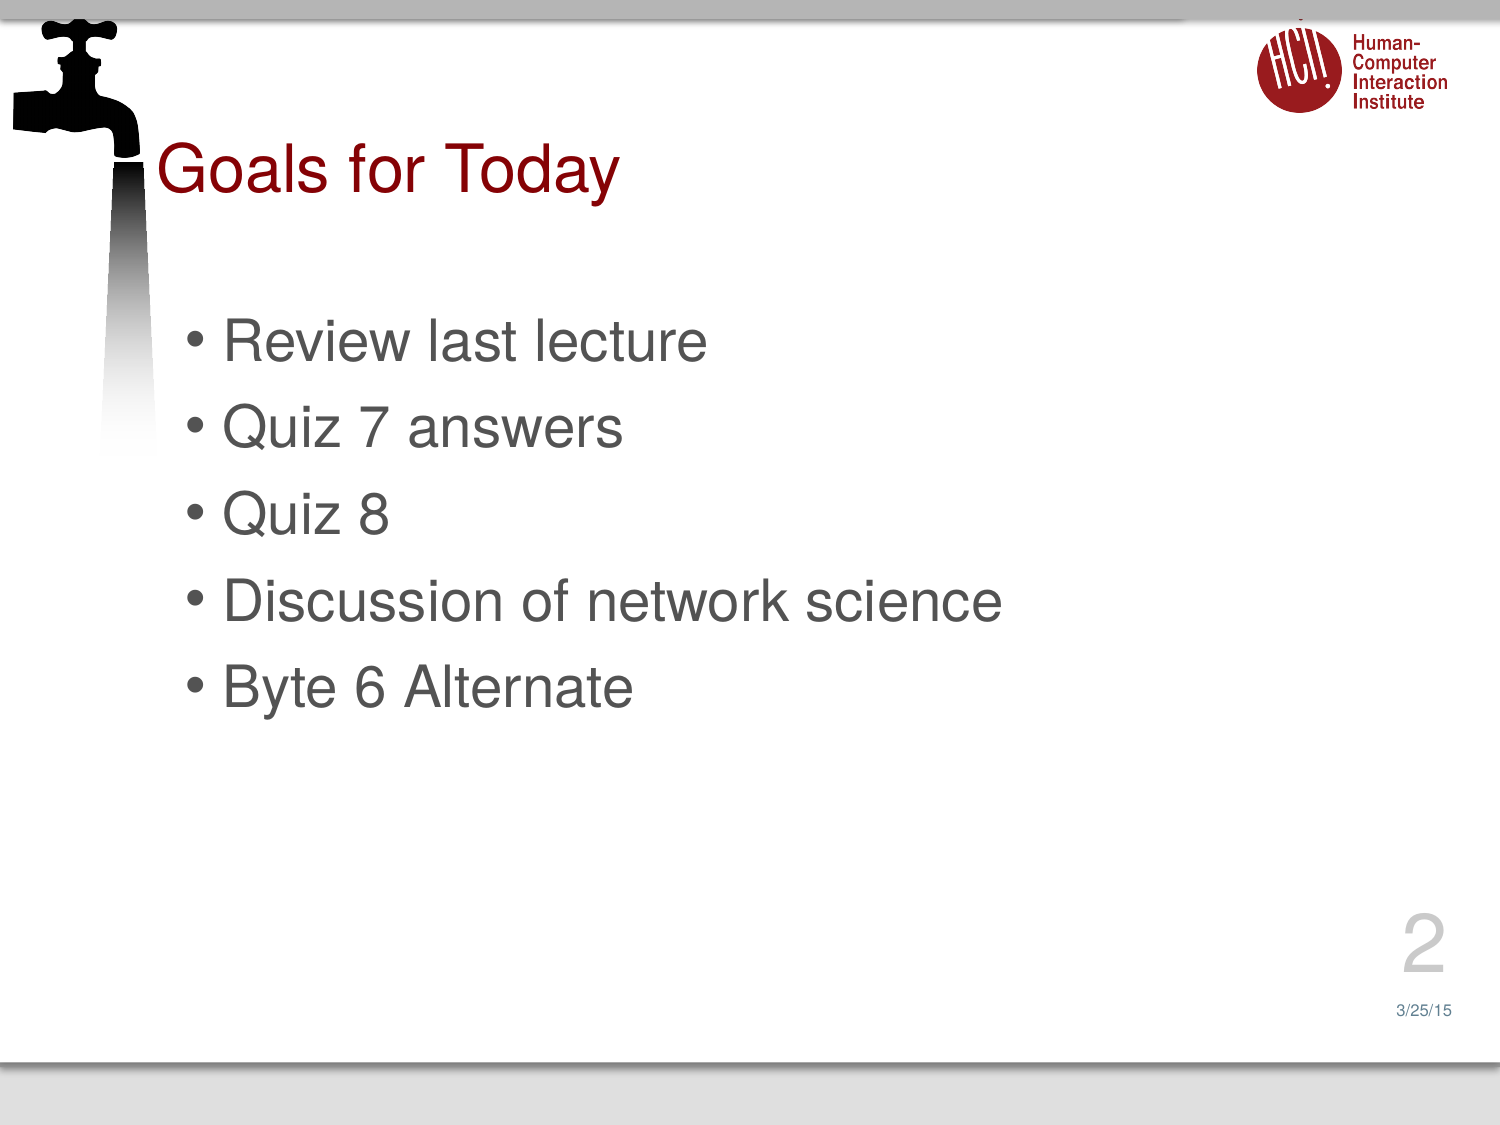

# Goals for Today
Review last lecture
Quiz 7 answers
Quiz 8
Discussion of network science
Byte 6 Alternate
2
3/25/15